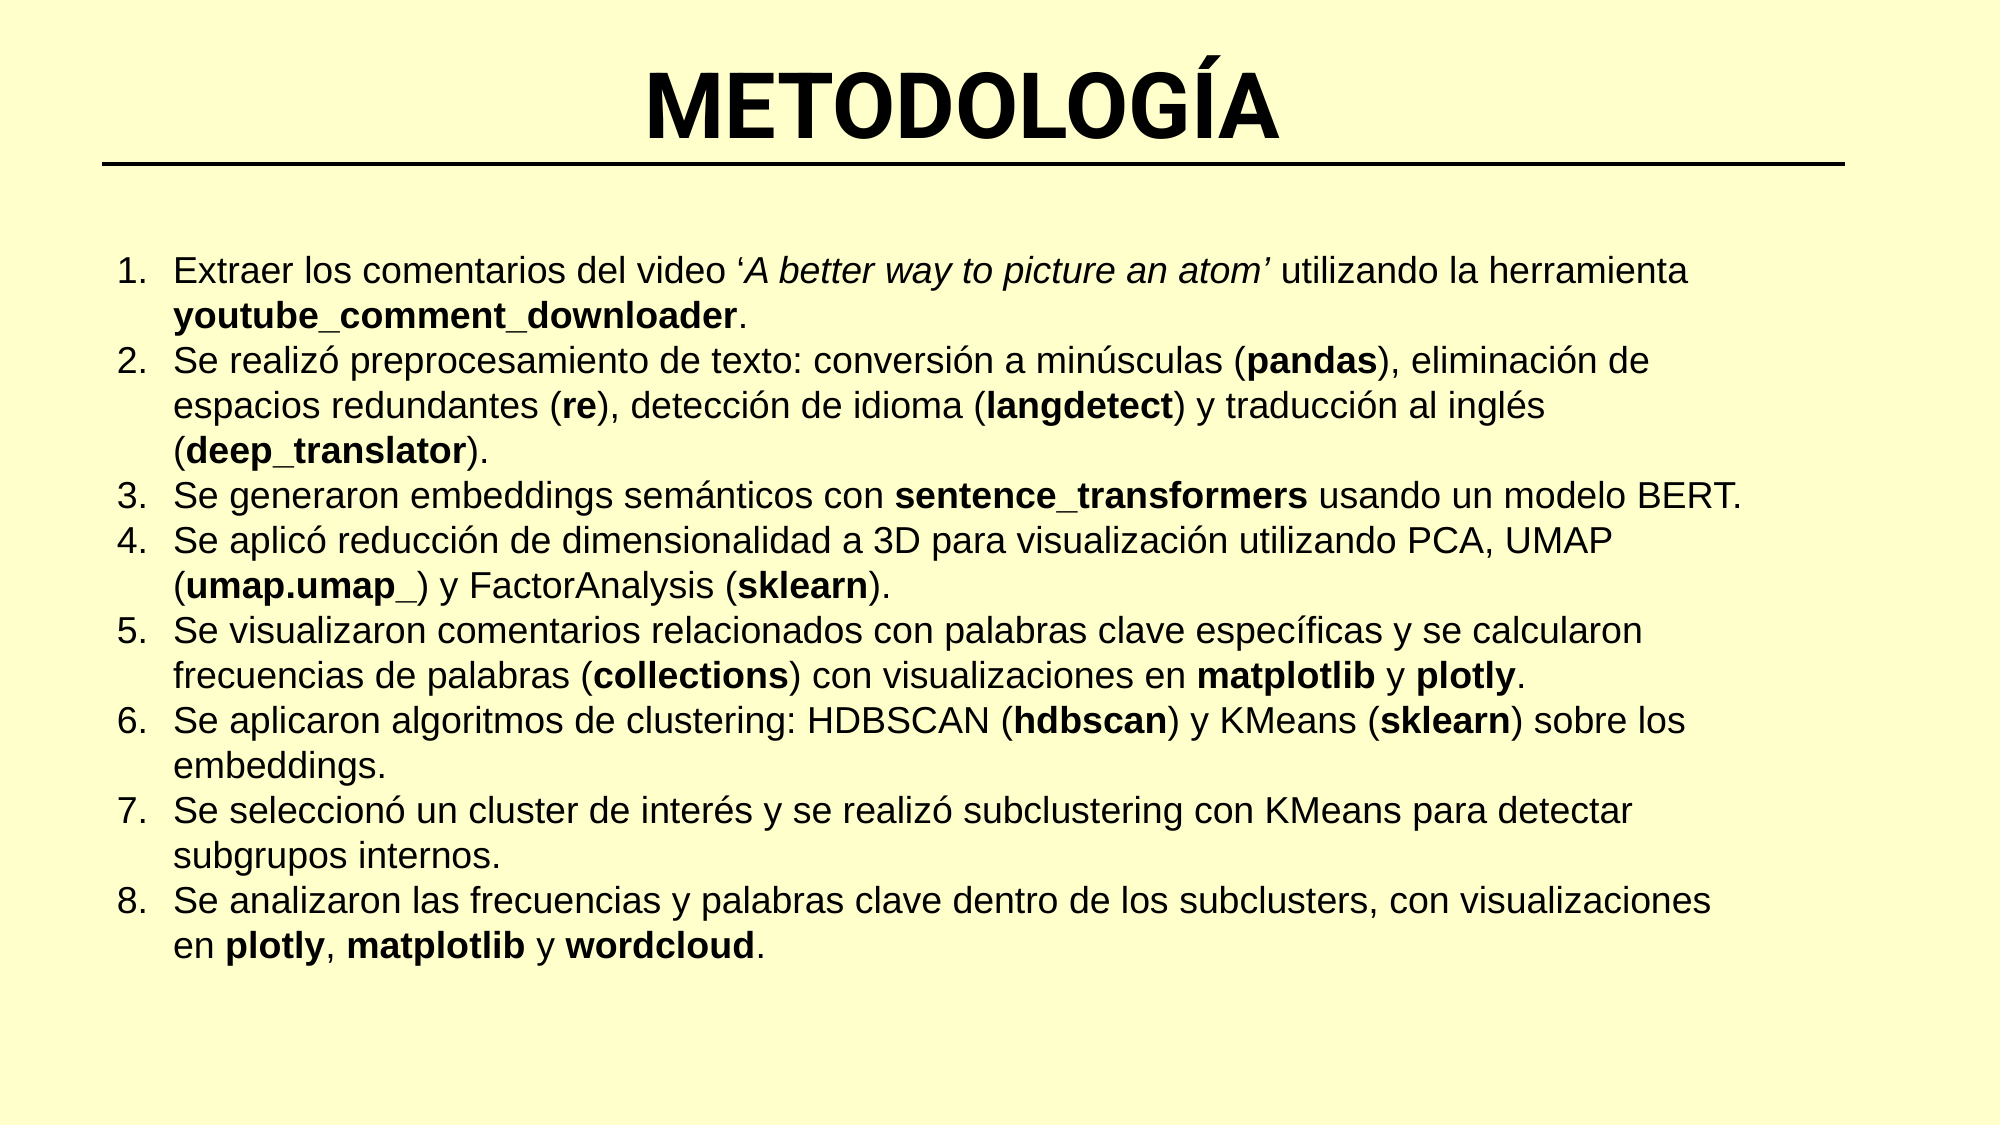

# METODOLOGÍA
Extraer los comentarios del video ‘A better way to picture an atom’ utilizando la herramienta youtube_comment_downloader.
Se realizó preprocesamiento de texto: conversión a minúsculas (pandas), eliminación de espacios redundantes (re), detección de idioma (langdetect) y traducción al inglés (deep_translator).
Se generaron embeddings semánticos con sentence_transformers usando un modelo BERT.
Se aplicó reducción de dimensionalidad a 3D para visualización utilizando PCA, UMAP (umap.umap_) y FactorAnalysis (sklearn).
Se visualizaron comentarios relacionados con palabras clave específicas y se calcularon frecuencias de palabras (collections) con visualizaciones en matplotlib y plotly.
Se aplicaron algoritmos de clustering: HDBSCAN (hdbscan) y KMeans (sklearn) sobre los embeddings.
Se seleccionó un cluster de interés y se realizó subclustering con KMeans para detectar subgrupos internos.
Se analizaron las frecuencias y palabras clave dentro de los subclusters, con visualizaciones en plotly, matplotlib y wordcloud.